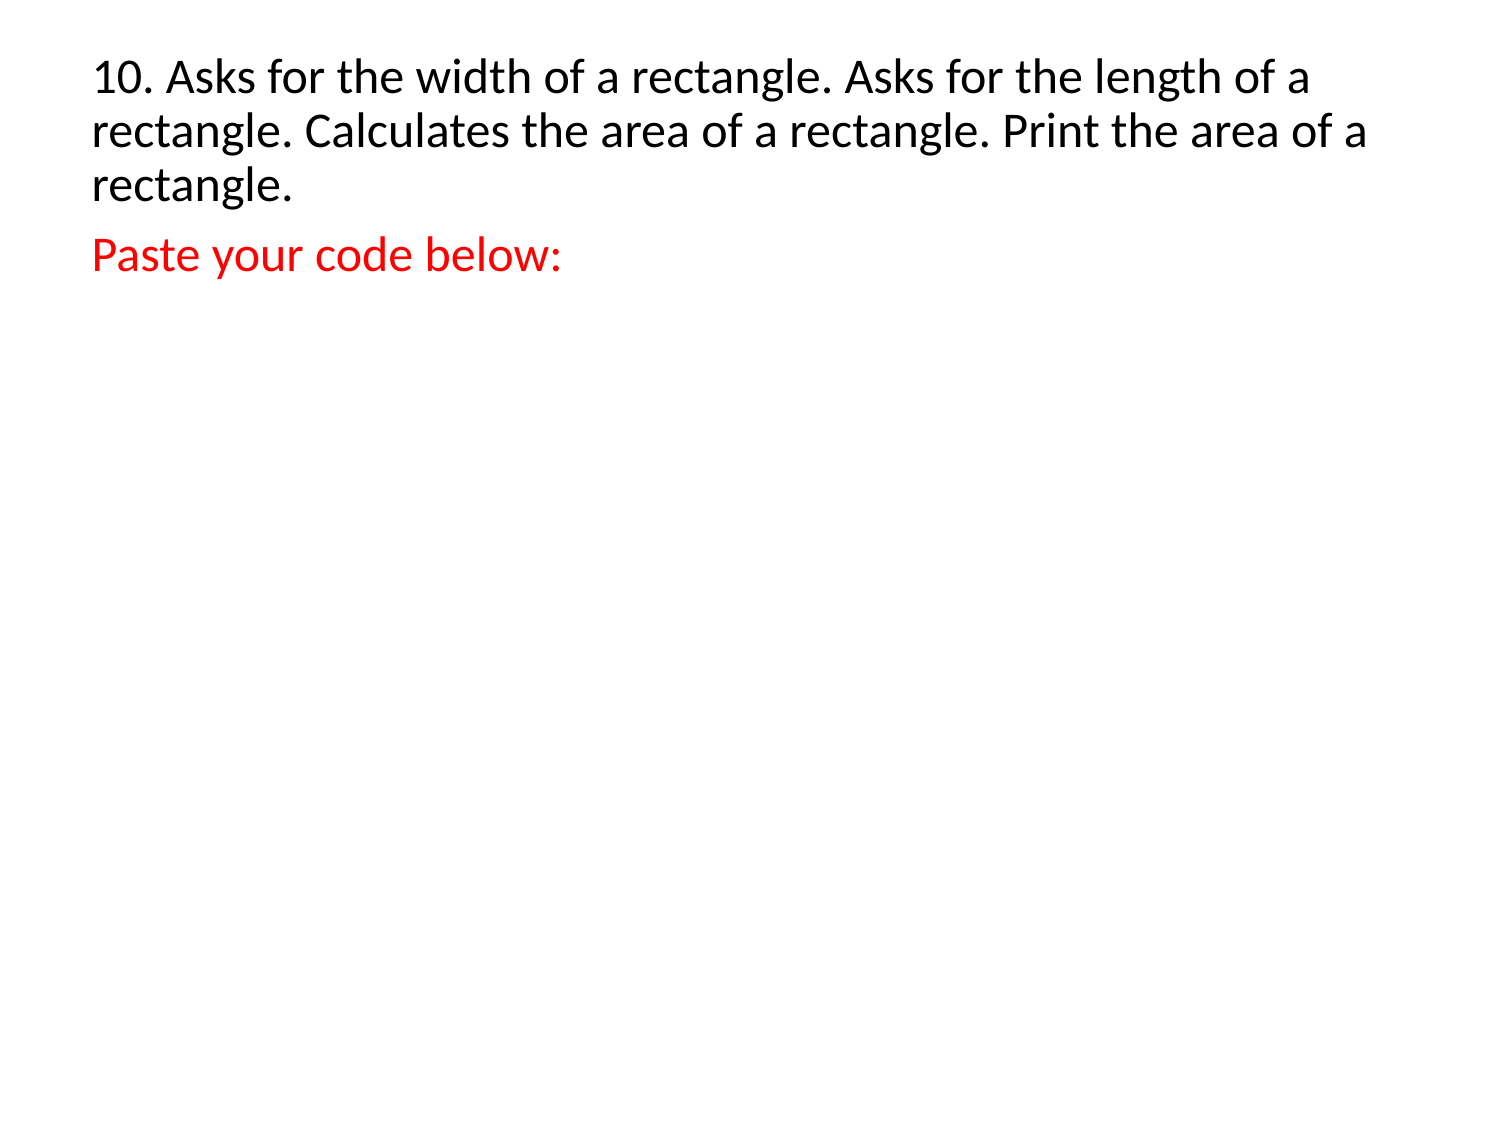

10. Asks for the width of a rectangle. Asks for the length of a rectangle. Calculates the area of a rectangle. Print the area of a rectangle.
Paste your code below: